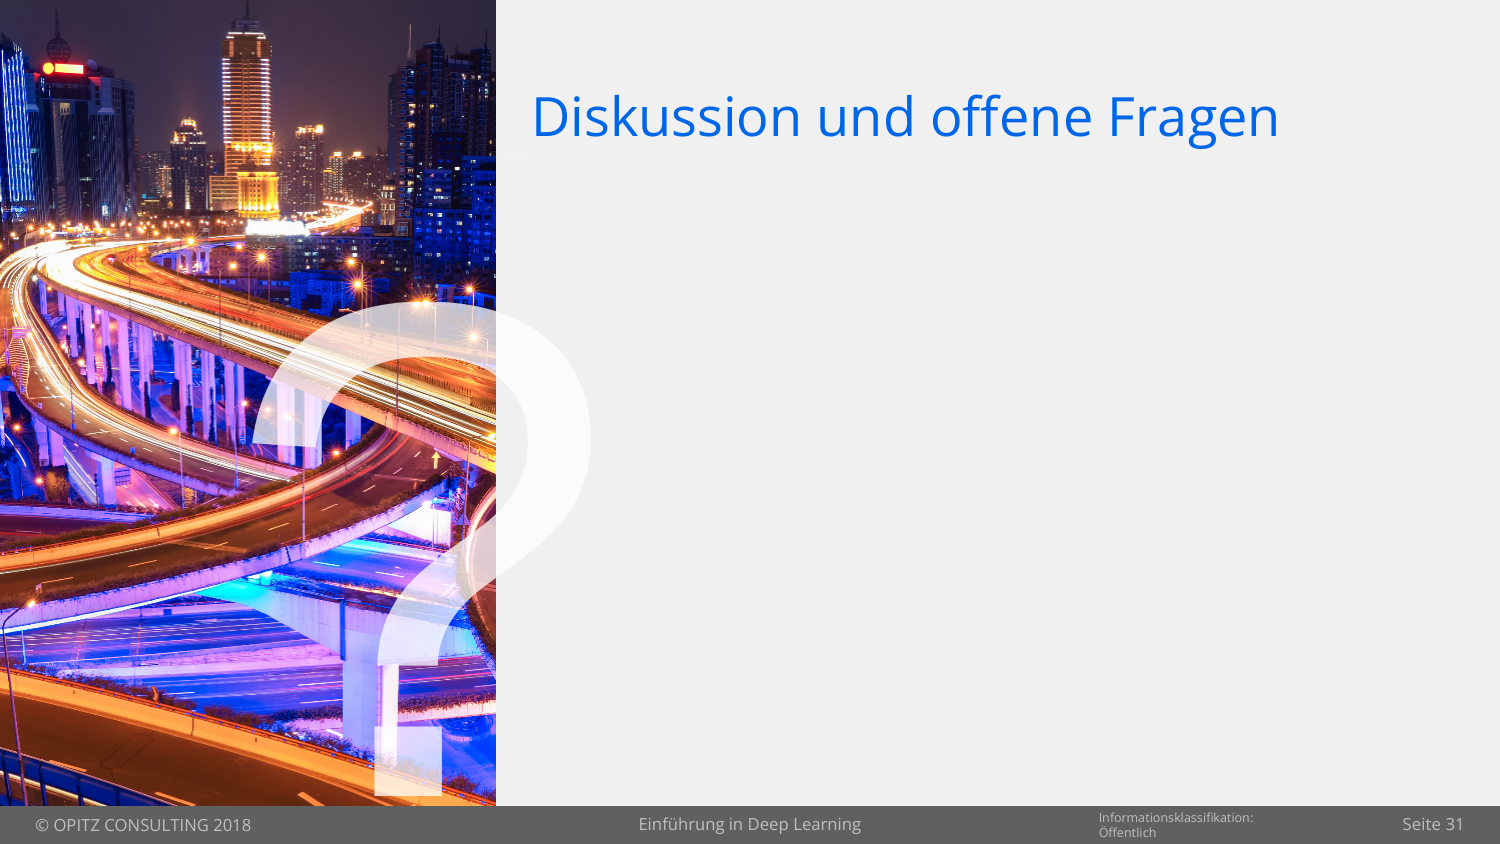

# Diskussion und offene Fragen
Einführung in Deep Learning